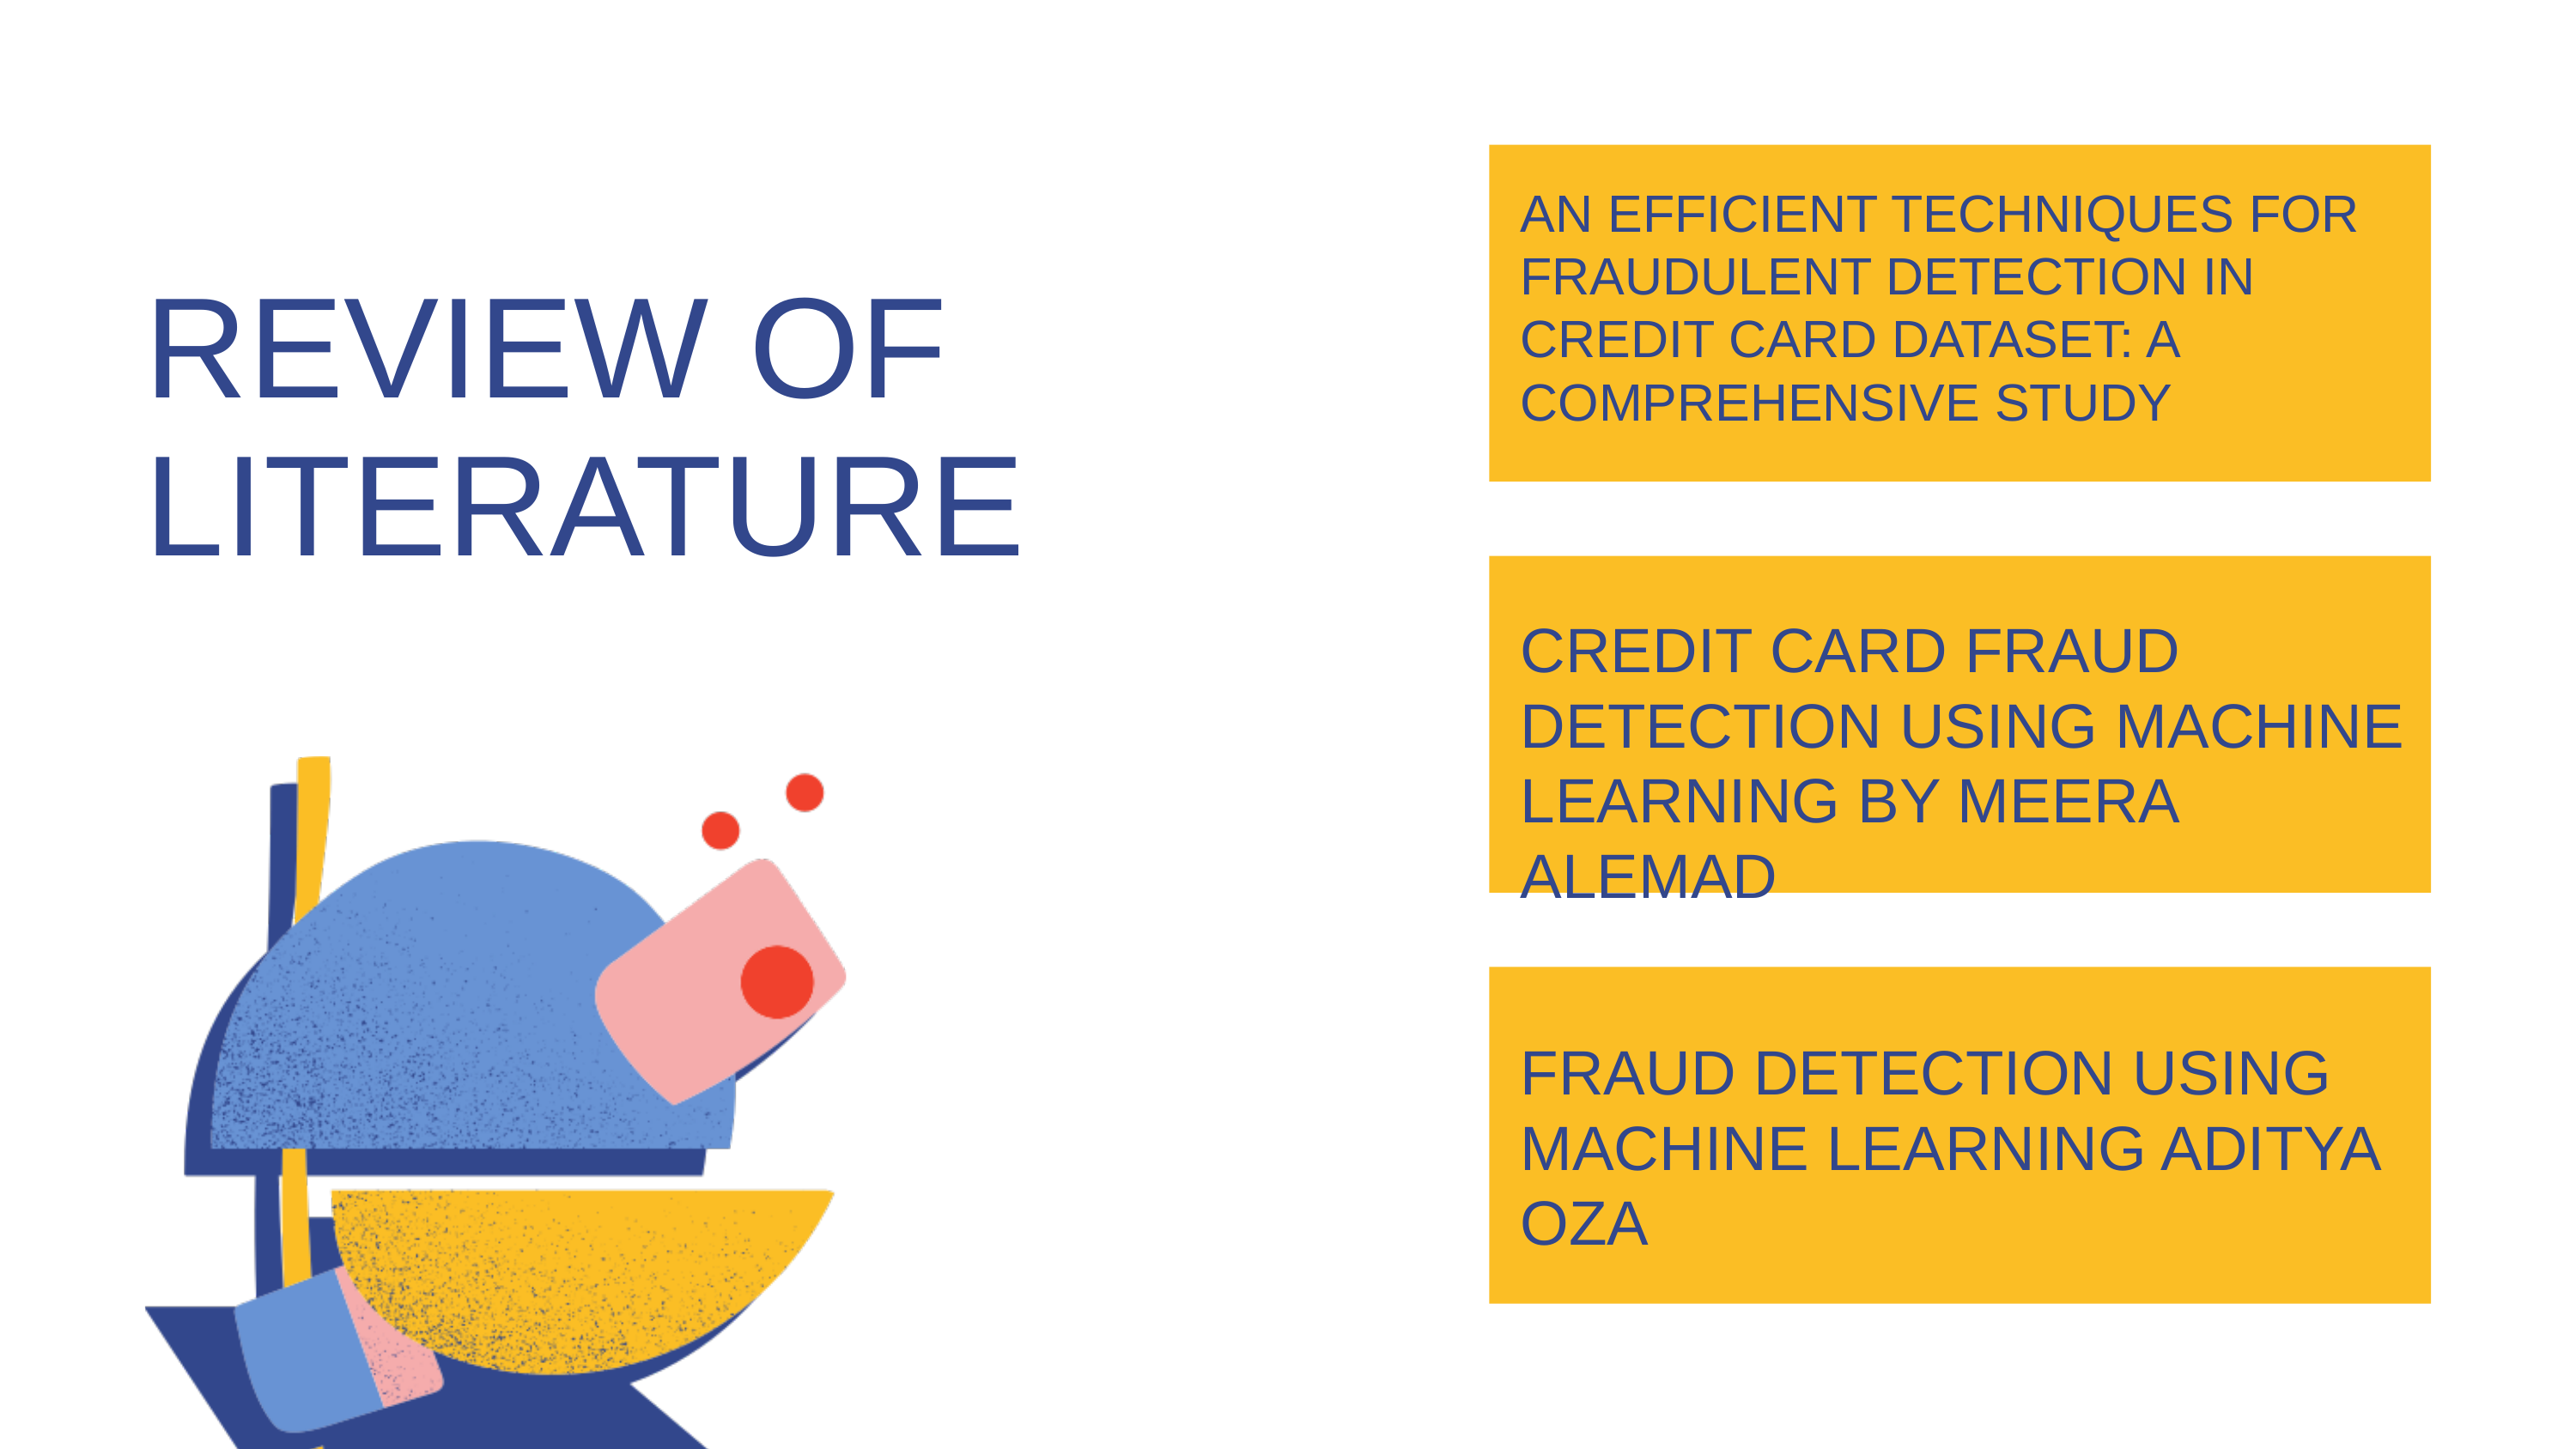

AN EFFICIENT TECHNIQUES FOR FRAUDULENT DETECTION IN CREDIT CARD DATASET: A COMPREHENSIVE STUDY
REVIEW OF LITERATURE

CREDIT CARD FRAUD DETECTION USING MACHINE LEARNING BY MEERA ALEMAD

FRAUD DETECTION USING MACHINE LEARNING ADITYA OZA